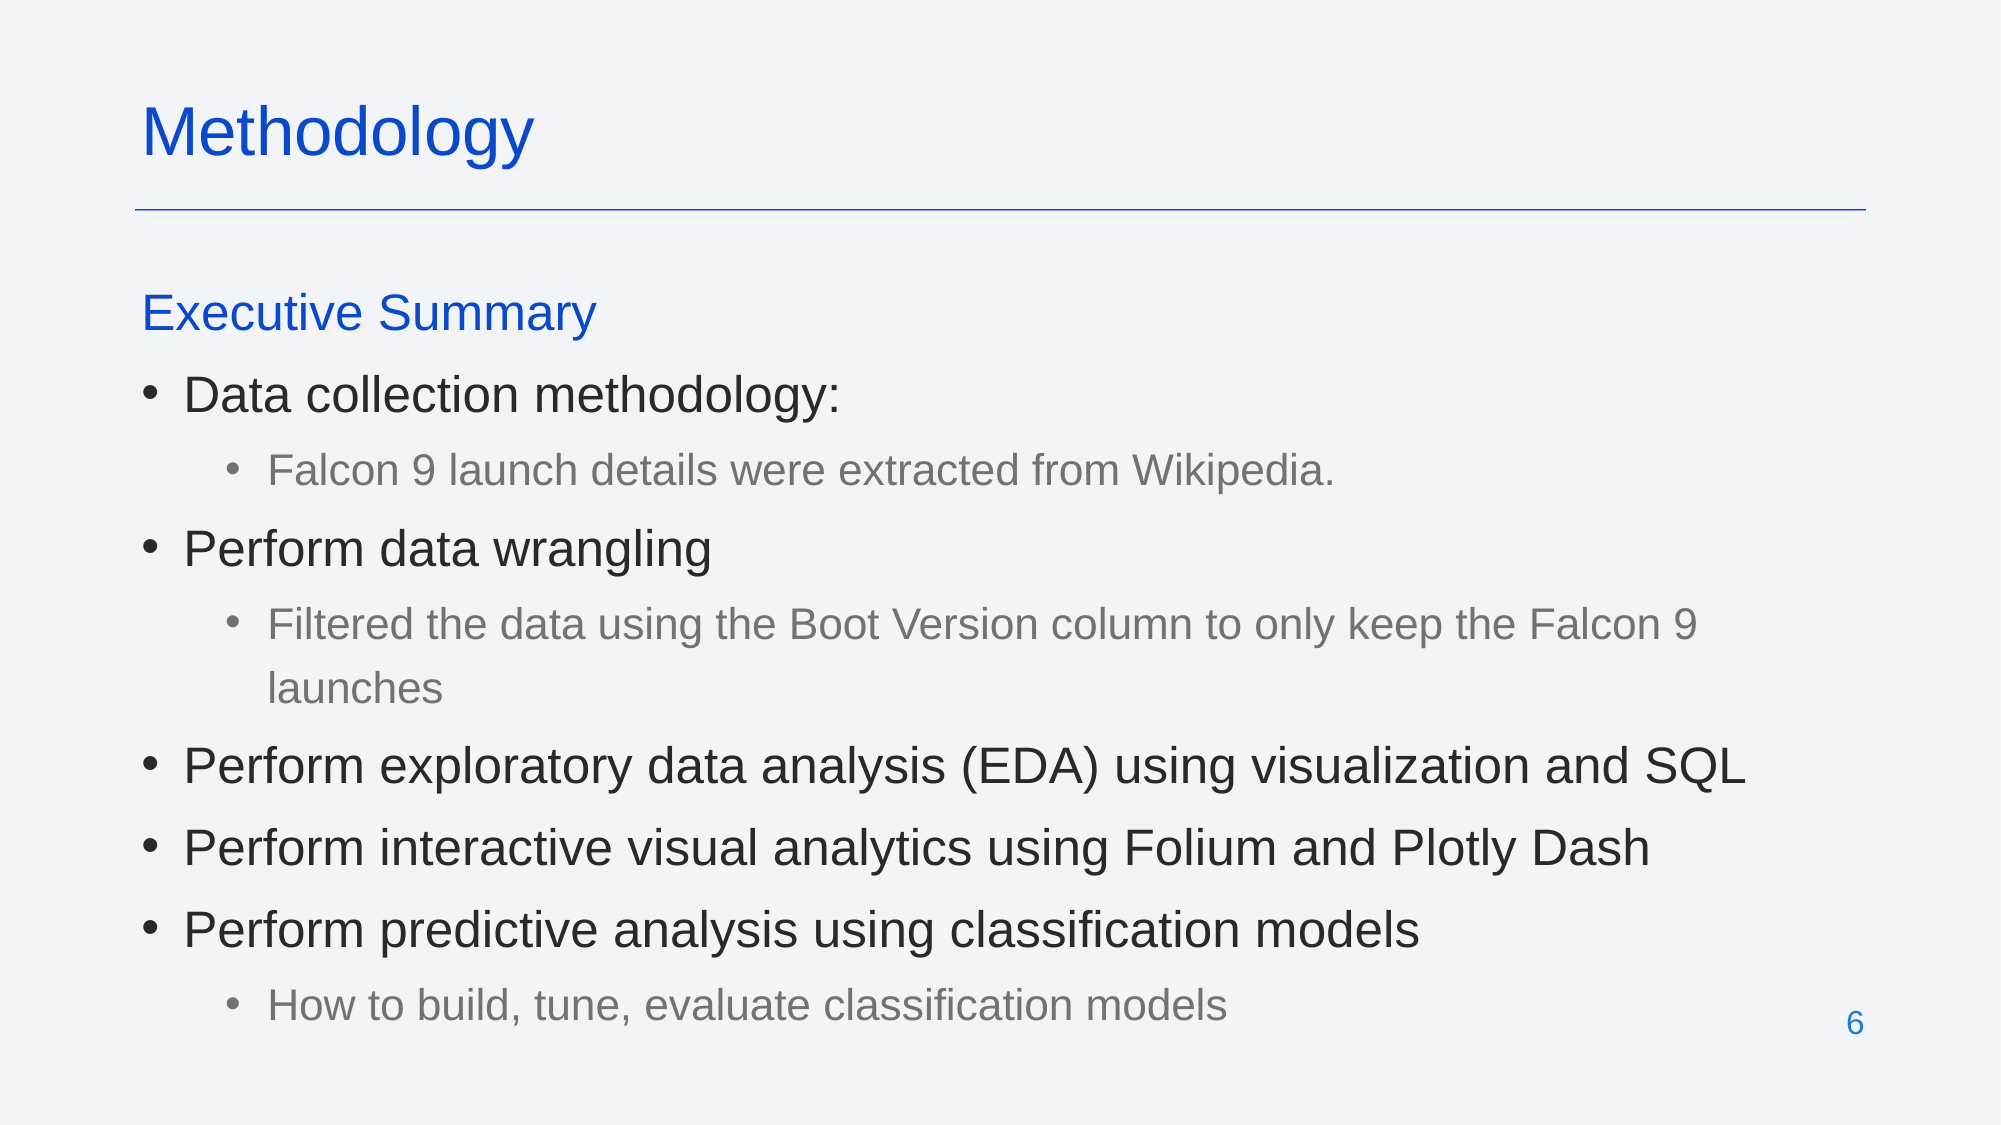

Methodology
Executive Summary
Data collection methodology:
Falcon 9 launch details were extracted from Wikipedia.
Perform data wrangling
Filtered the data using the Boot Version column to only keep the Falcon 9 launches
Perform exploratory data analysis (EDA) using visualization and SQL
Perform interactive visual analytics using Folium and Plotly Dash
Perform predictive analysis using classification models
How to build, tune, evaluate classification models

6